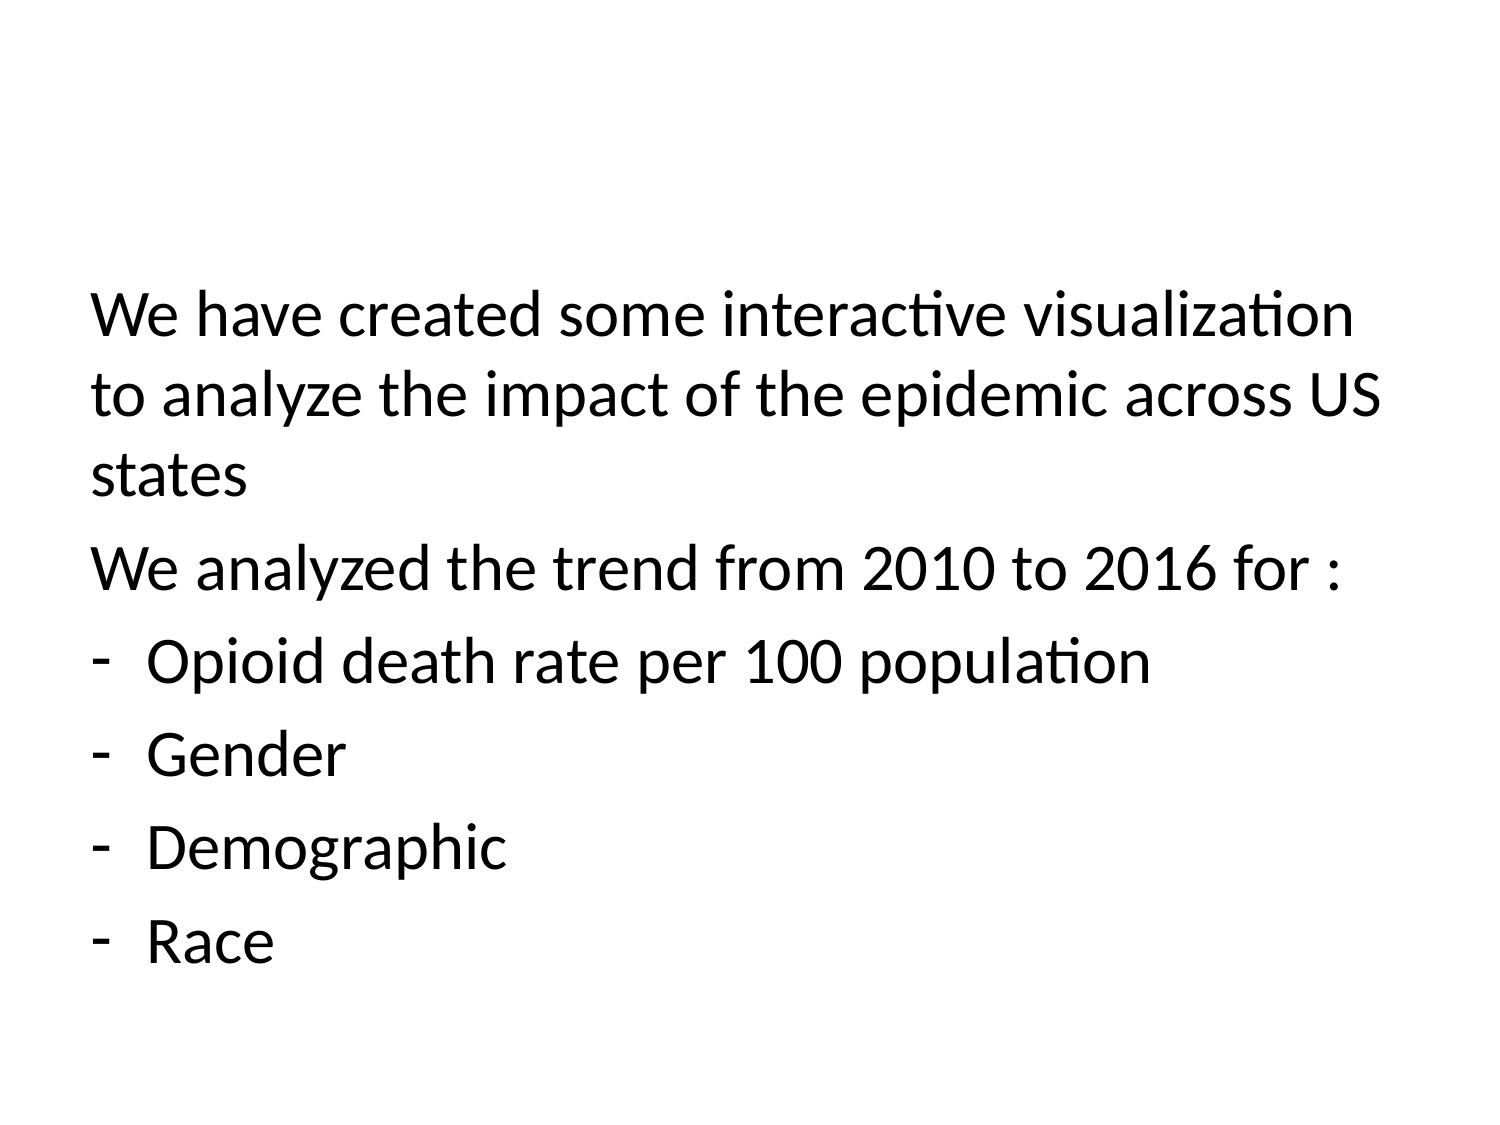

#
We have created some interactive visualization to analyze the impact of the epidemic across US states
We analyzed the trend from 2010 to 2016 for :
Opioid death rate per 100 population
Gender
Demographic
Race